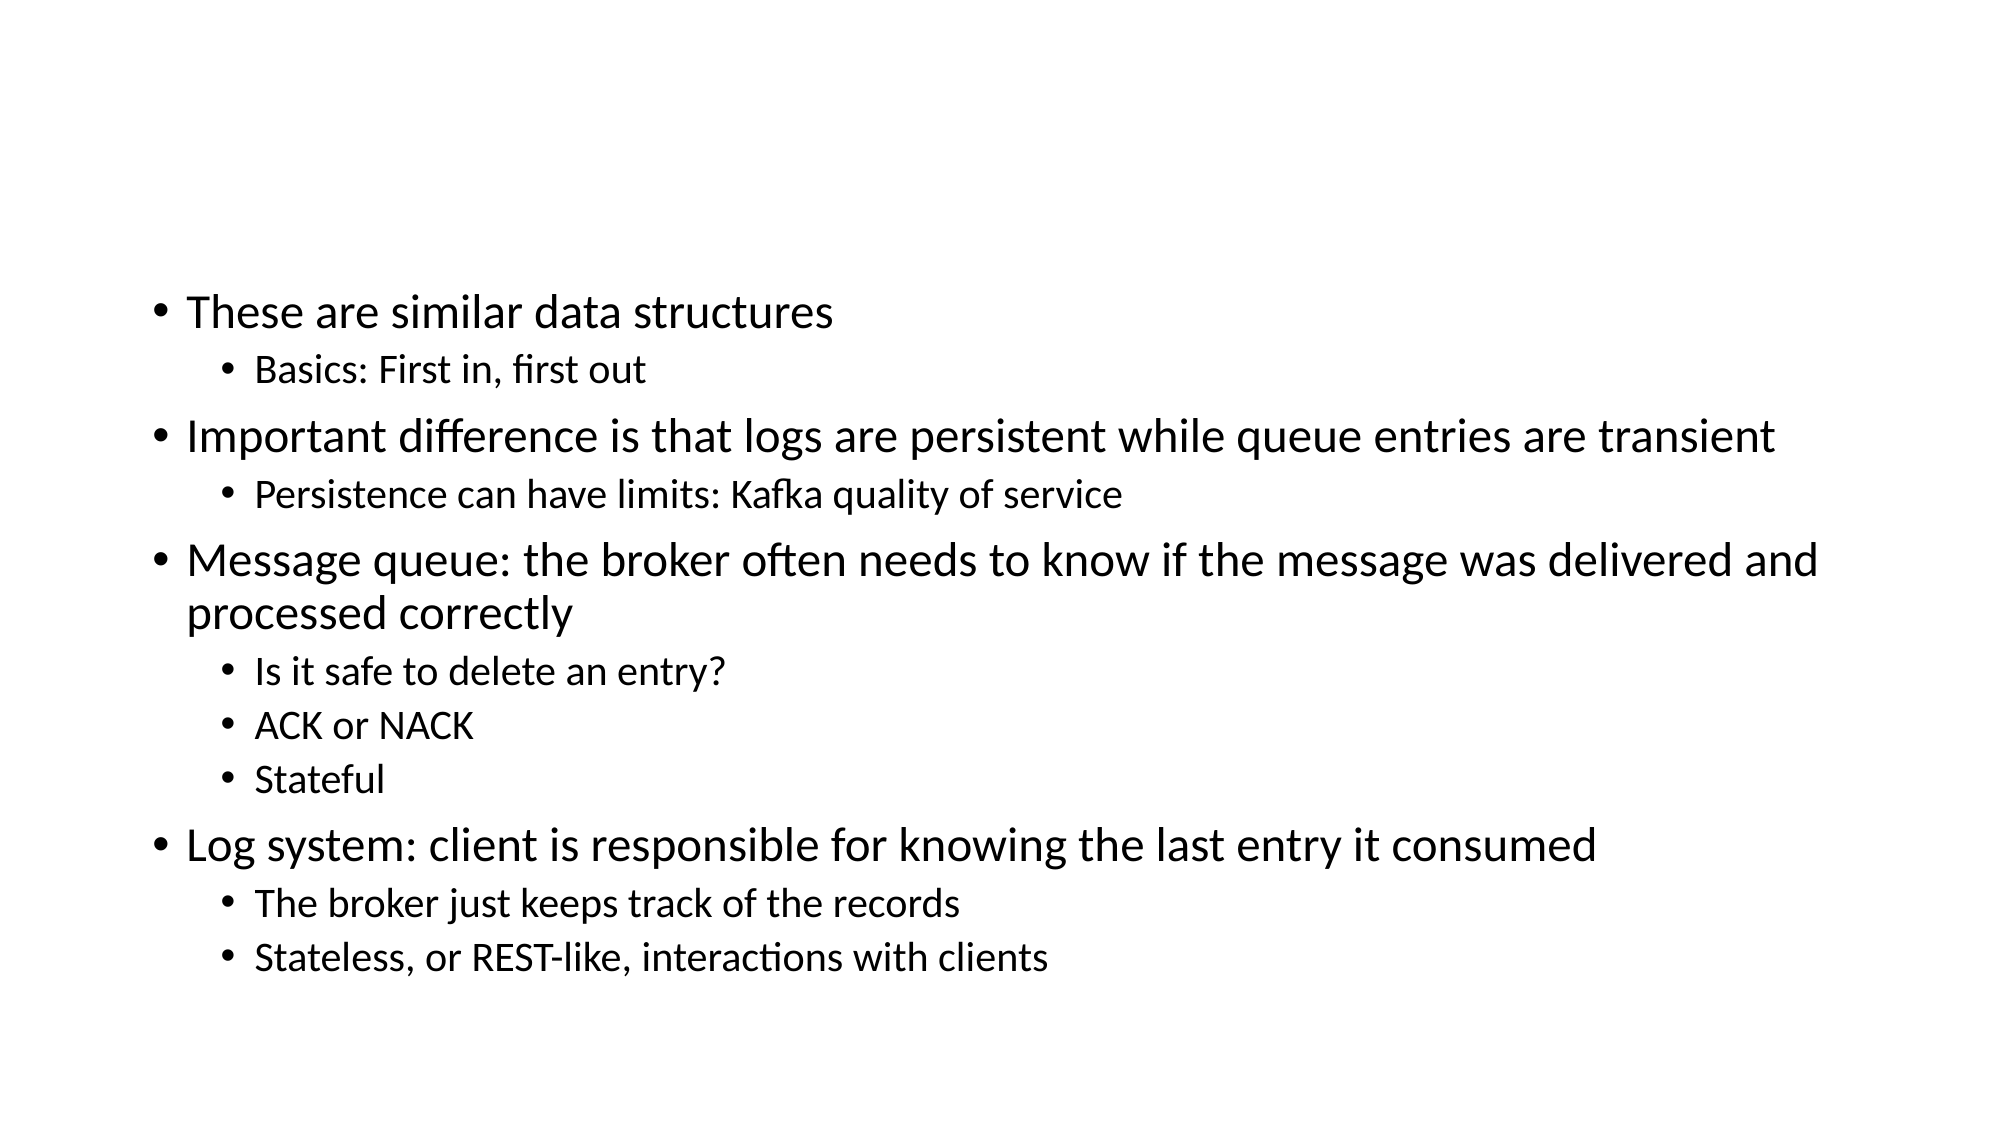

# Logs and Queues
These are similar data structures
Basics: First in, first out
Important difference is that logs are persistent while queue entries are transient
Persistence can have limits: Kafka quality of service
Message queue: the broker often needs to know if the message was delivered and processed correctly
Is it safe to delete an entry?
ACK or NACK
Stateful
Log system: client is responsible for knowing the last entry it consumed
The broker just keeps track of the records
Stateless, or REST-like, interactions with clients